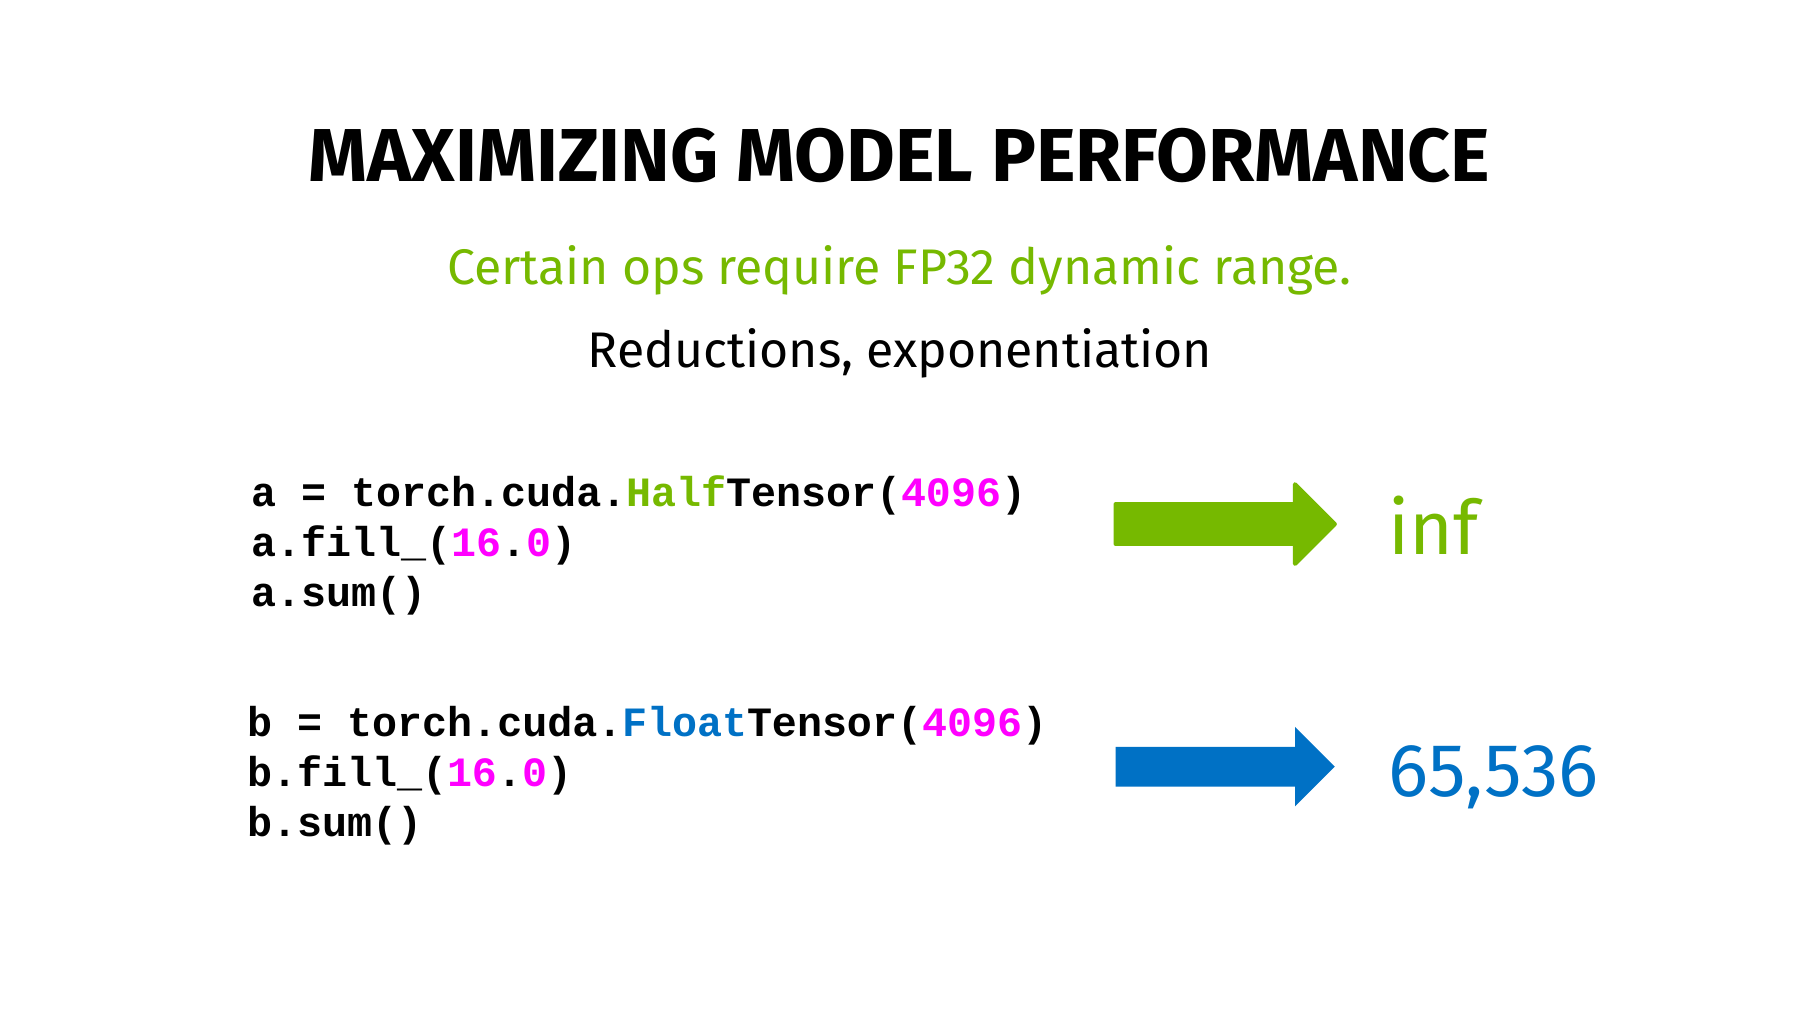

# Maximizing model performance
Certain ops require FP32 dynamic range.
Reductions, exponentiation
a = torch.cuda.HalfTensor(4096)
a.fill_(16.0)
a.sum()
inf

b = torch.cuda.FloatTensor(4096)
b.fill_(16.0)
b.sum()
65,536